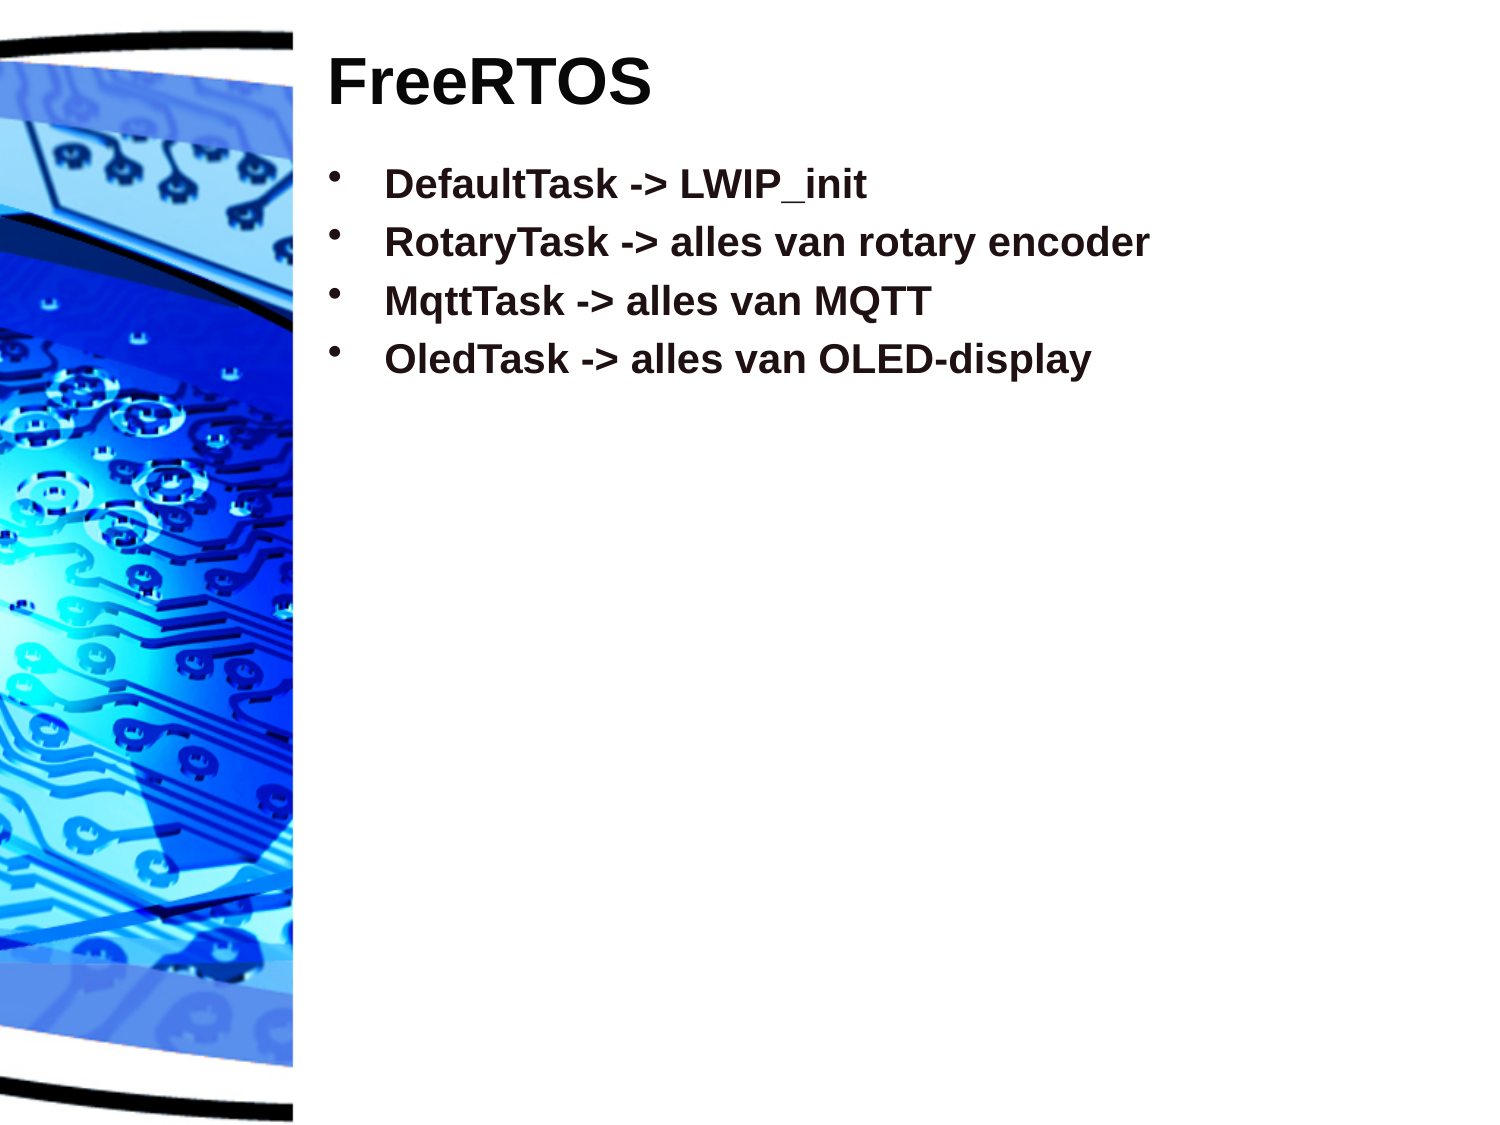

# FreeRTOS
DefaultTask -> LWIP_init
RotaryTask -> alles van rotary encoder
MqttTask -> alles van MQTT
OledTask -> alles van OLED-display